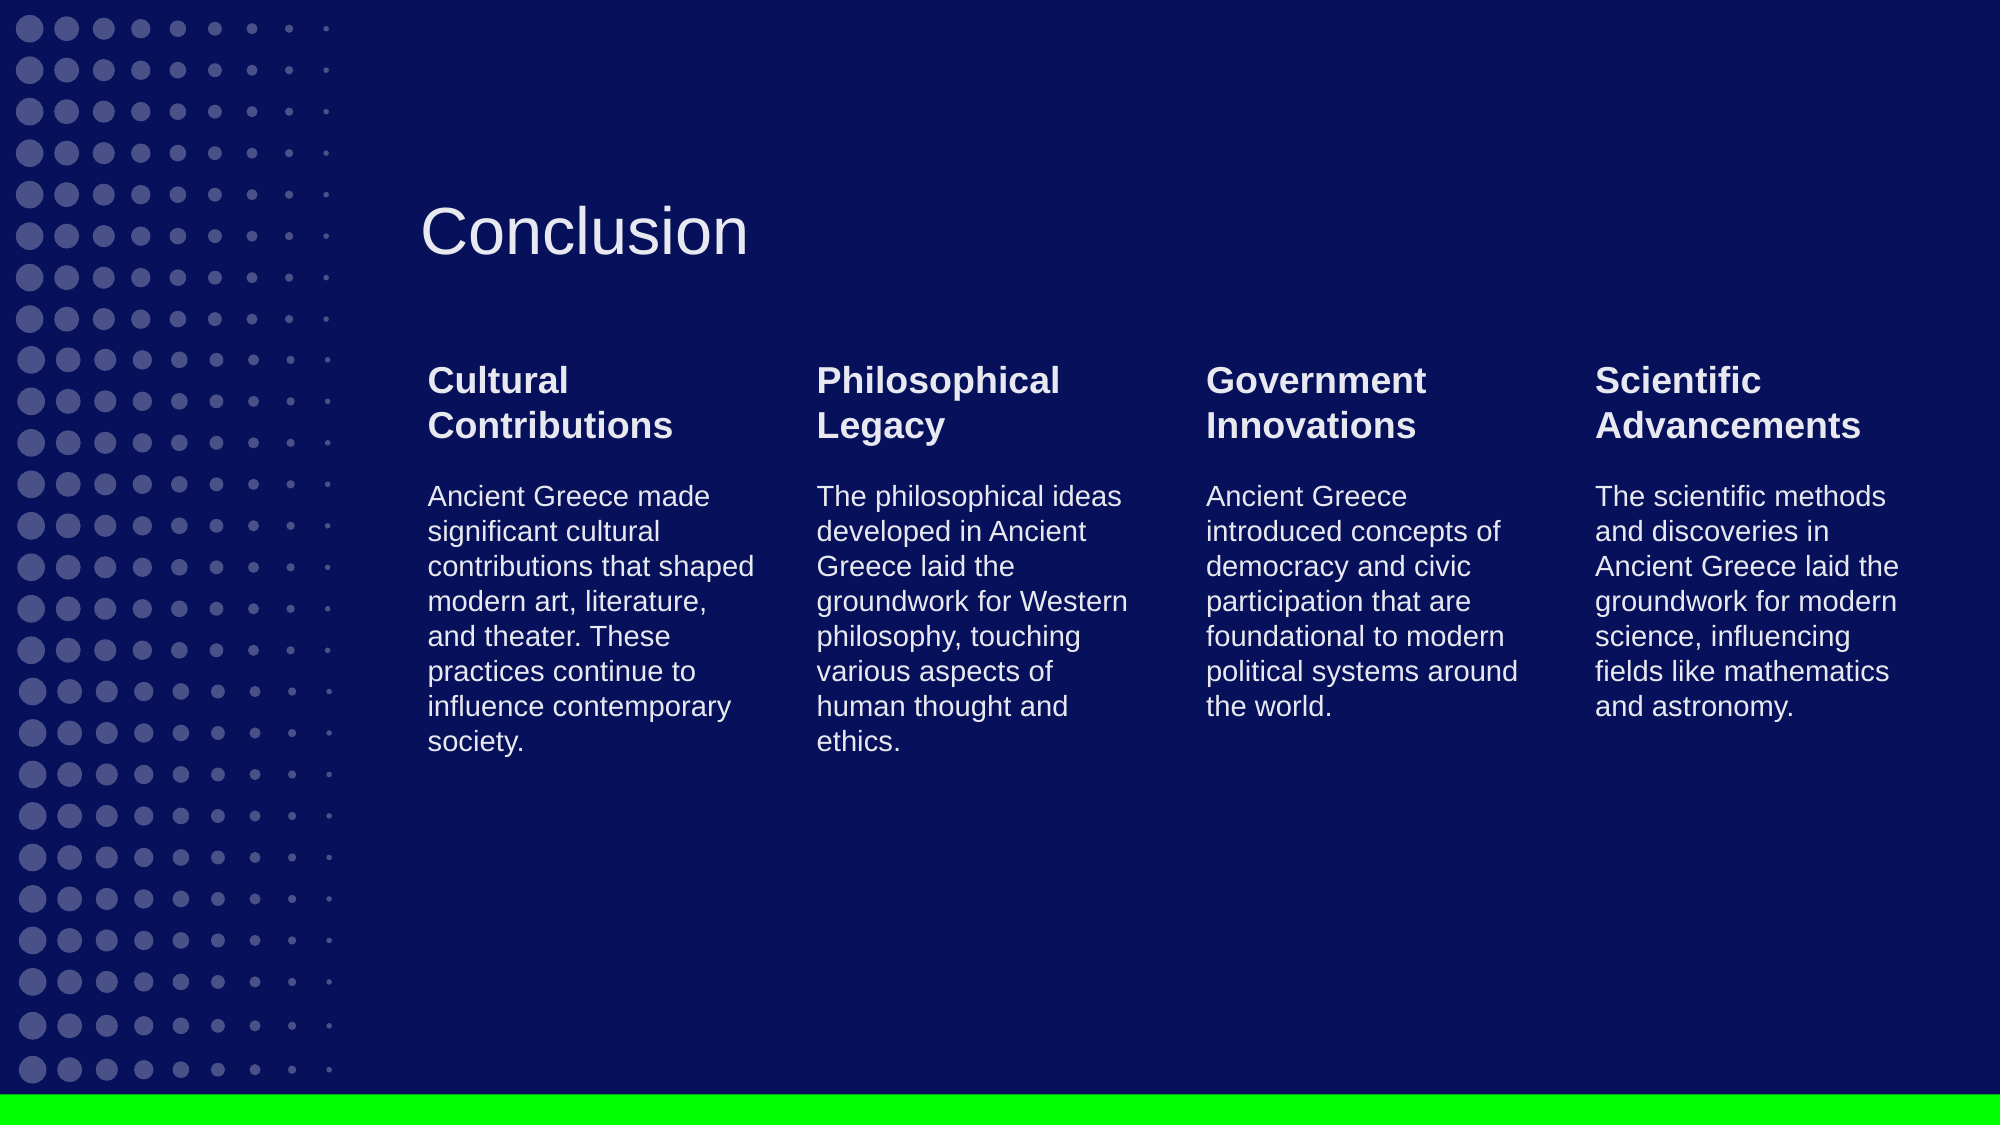

# Conclusion
Cultural Contributions
Ancient Greece made significant cultural contributions that shaped modern art, literature, and theater. These practices continue to influence contemporary society.
Philosophical Legacy
The philosophical ideas developed in Ancient Greece laid the groundwork for Western philosophy, touching various aspects of human thought and ethics.
Government Innovations
Ancient Greece introduced concepts of democracy and civic participation that are foundational to modern political systems around the world.
Scientific Advancements
The scientific methods and discoveries in Ancient Greece laid the groundwork for modern science, influencing fields like mathematics and astronomy.